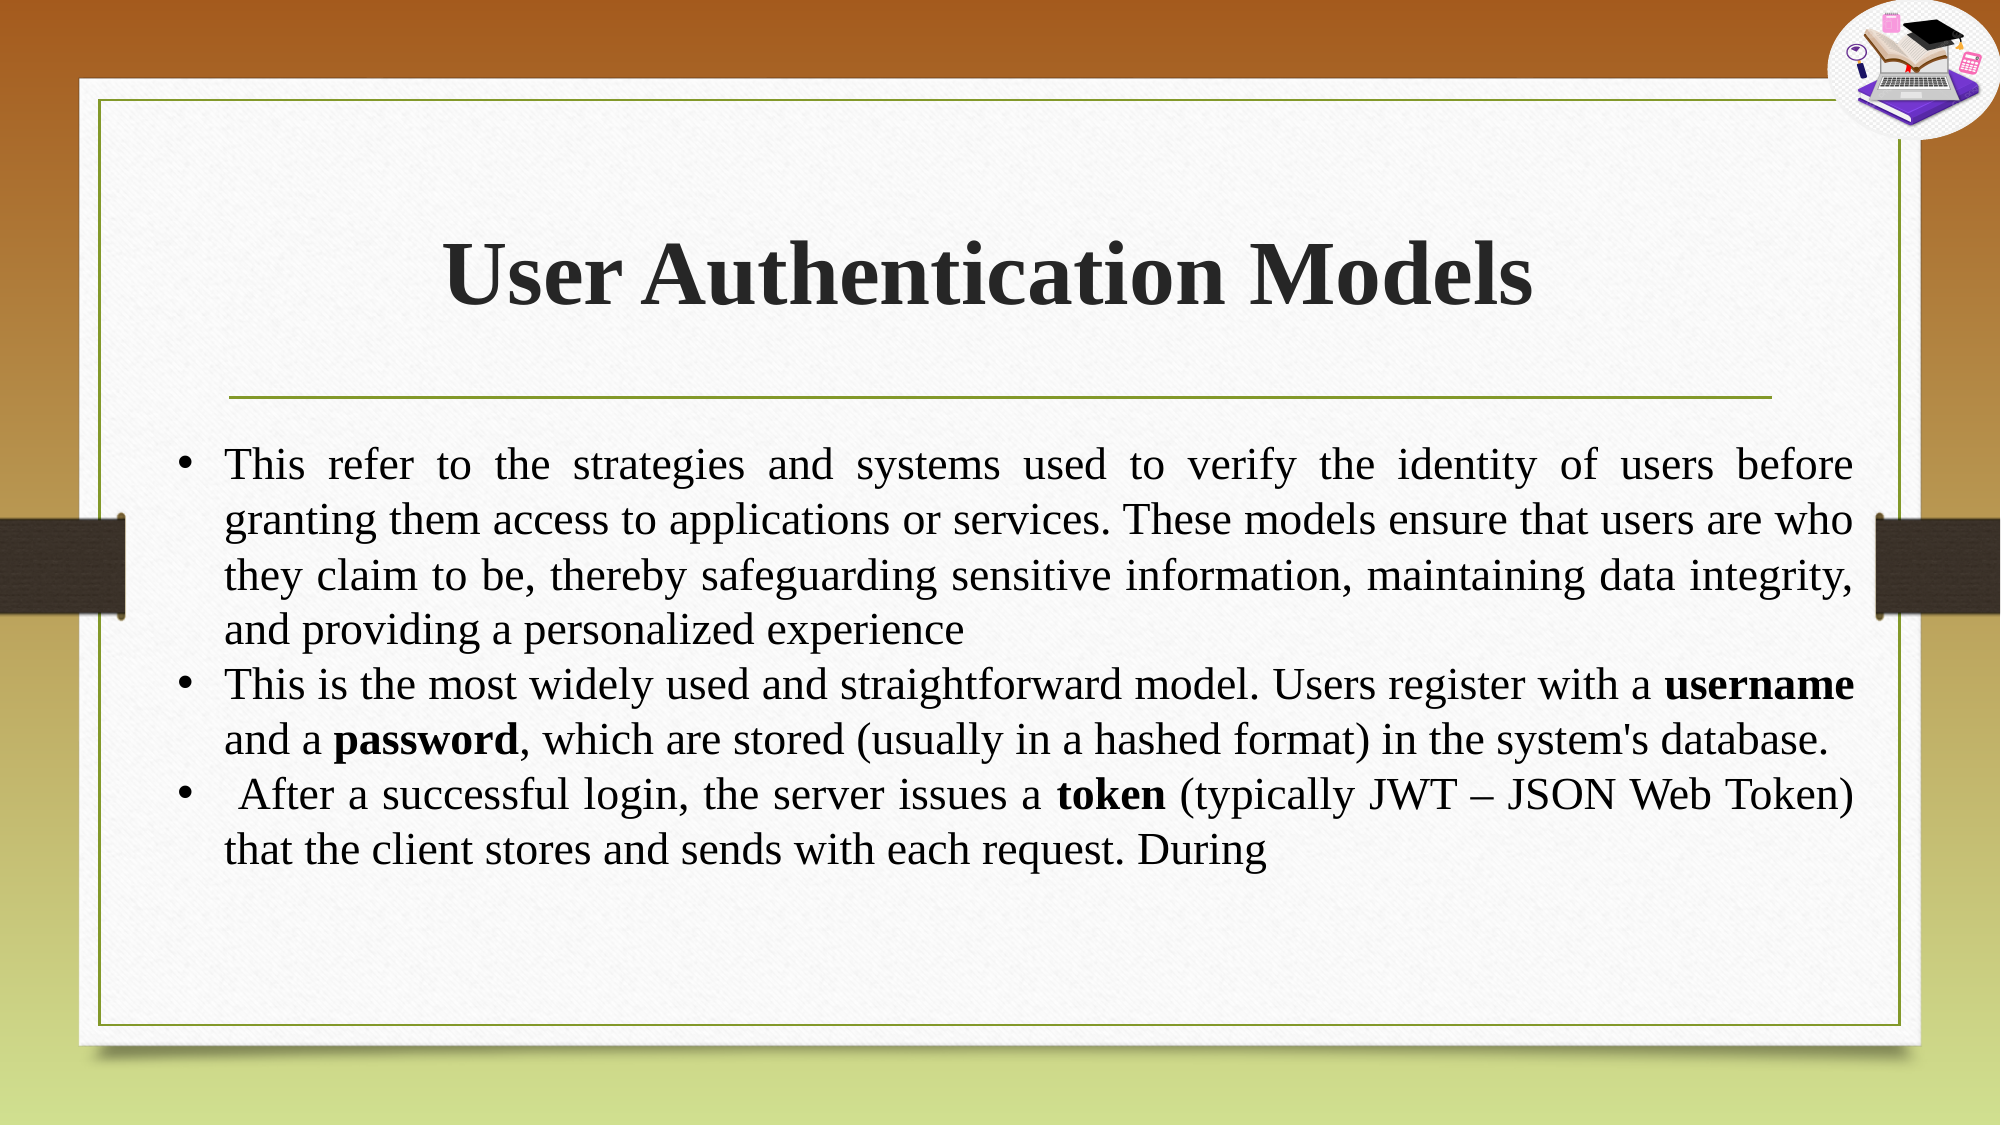

# User Authentication Models
This refer to the strategies and systems used to verify the identity of users before granting them access to applications or services. These models ensure that users are who they claim to be, thereby safeguarding sensitive information, maintaining data integrity, and providing a personalized experience
This is the most widely used and straightforward model. Users register with a username and a password, which are stored (usually in a hashed format) in the system's database.
 After a successful login, the server issues a token (typically JWT – JSON Web Token) that the client stores and sends with each request. During